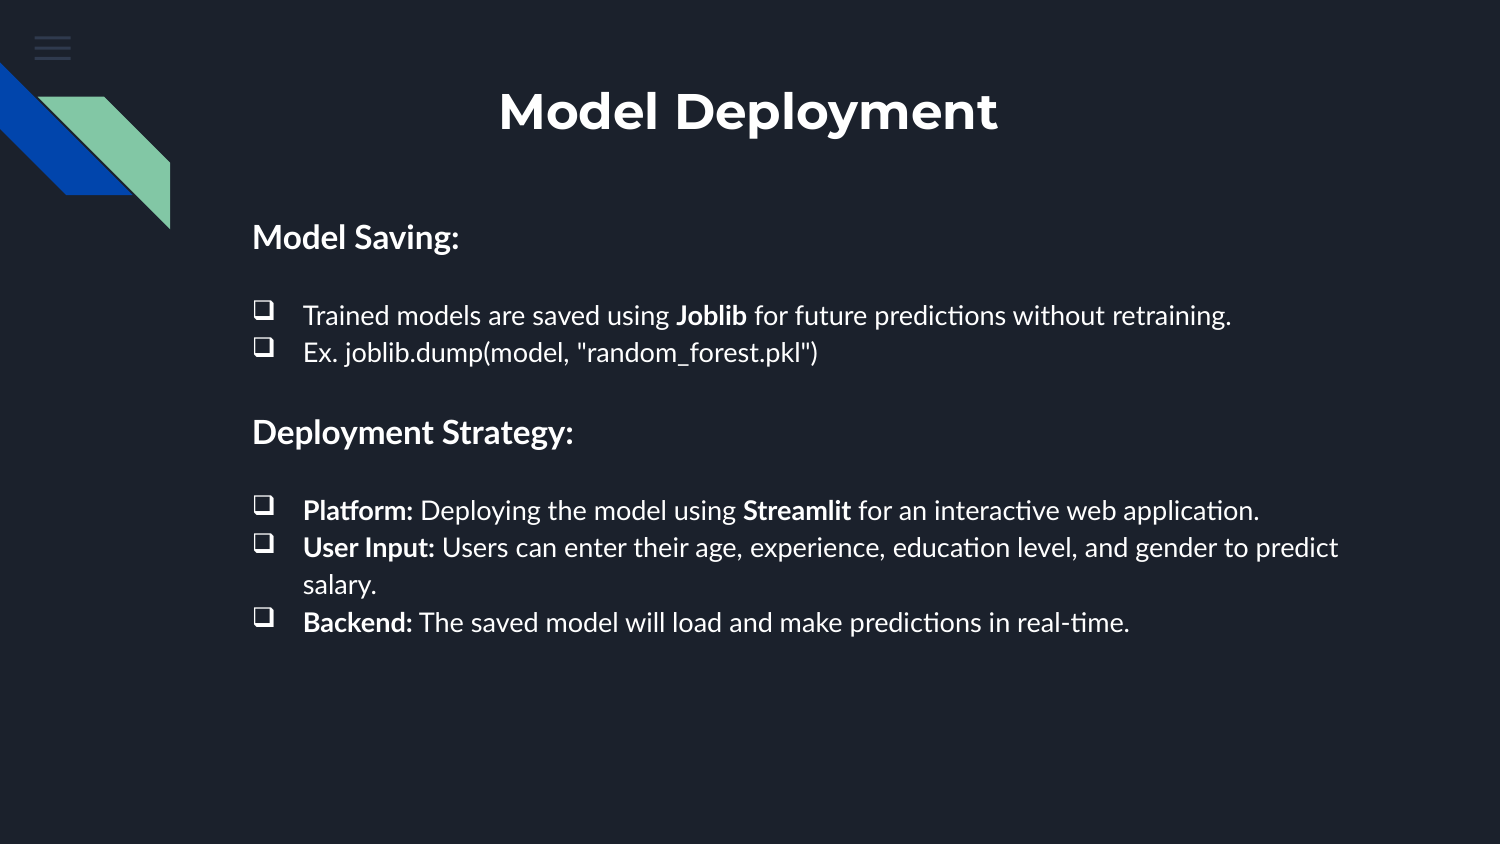

# Model Deployment
Model Saving:

Trained models are saved using Joblib for future predictions without retraining.
Ex. joblib.dump(model, "random_forest.pkl")

Deployment Strategy:

Platform: Deploying the model using Streamlit for an interactive web application.
User Input: Users can enter their age, experience, education level, and gender to predict salary.
Backend: The saved model will load and make predictions in real-time.